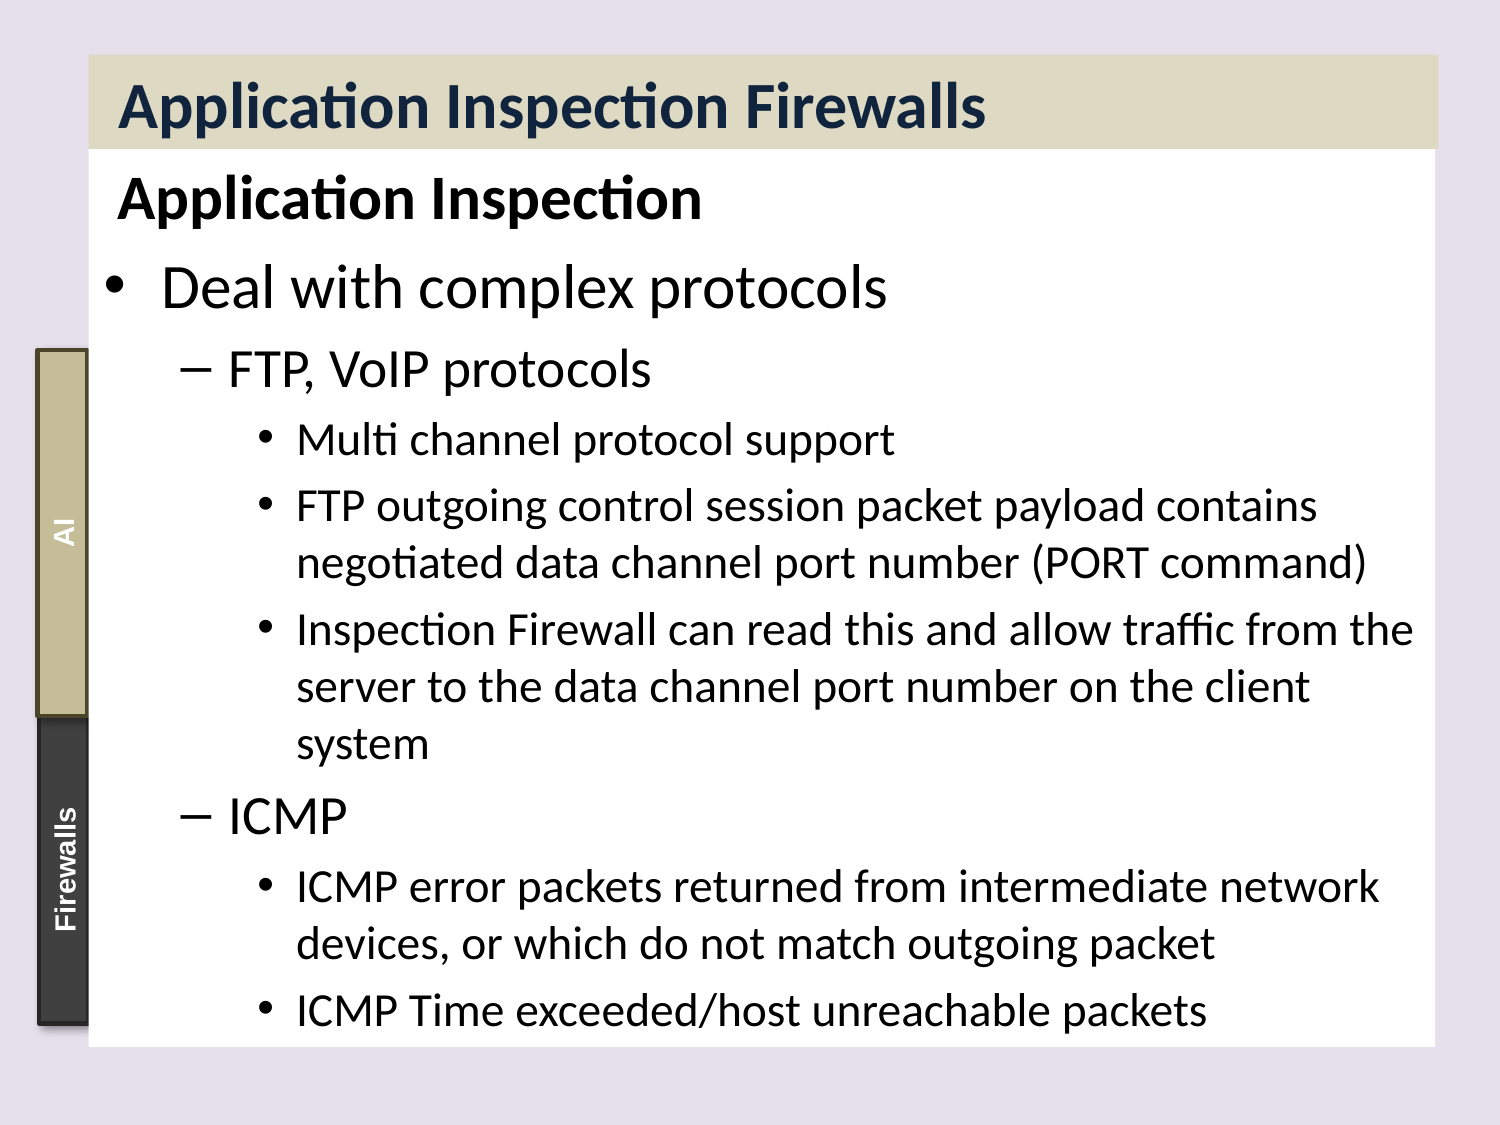

# Application Inspection Firewalls
 Application Inspection
Deal with complex protocols
FTP, VoIP protocols
Multi channel protocol support
FTP outgoing control session packet payload contains negotiated data channel port number (PORT command)
Inspection Firewall can read this and allow traffic from the server to the data channel port number on the client system
ICMP
ICMP error packets returned from intermediate network devices, or which do not match outgoing packet
ICMP Time exceeded/host unreachable packets

AI
Firewalls